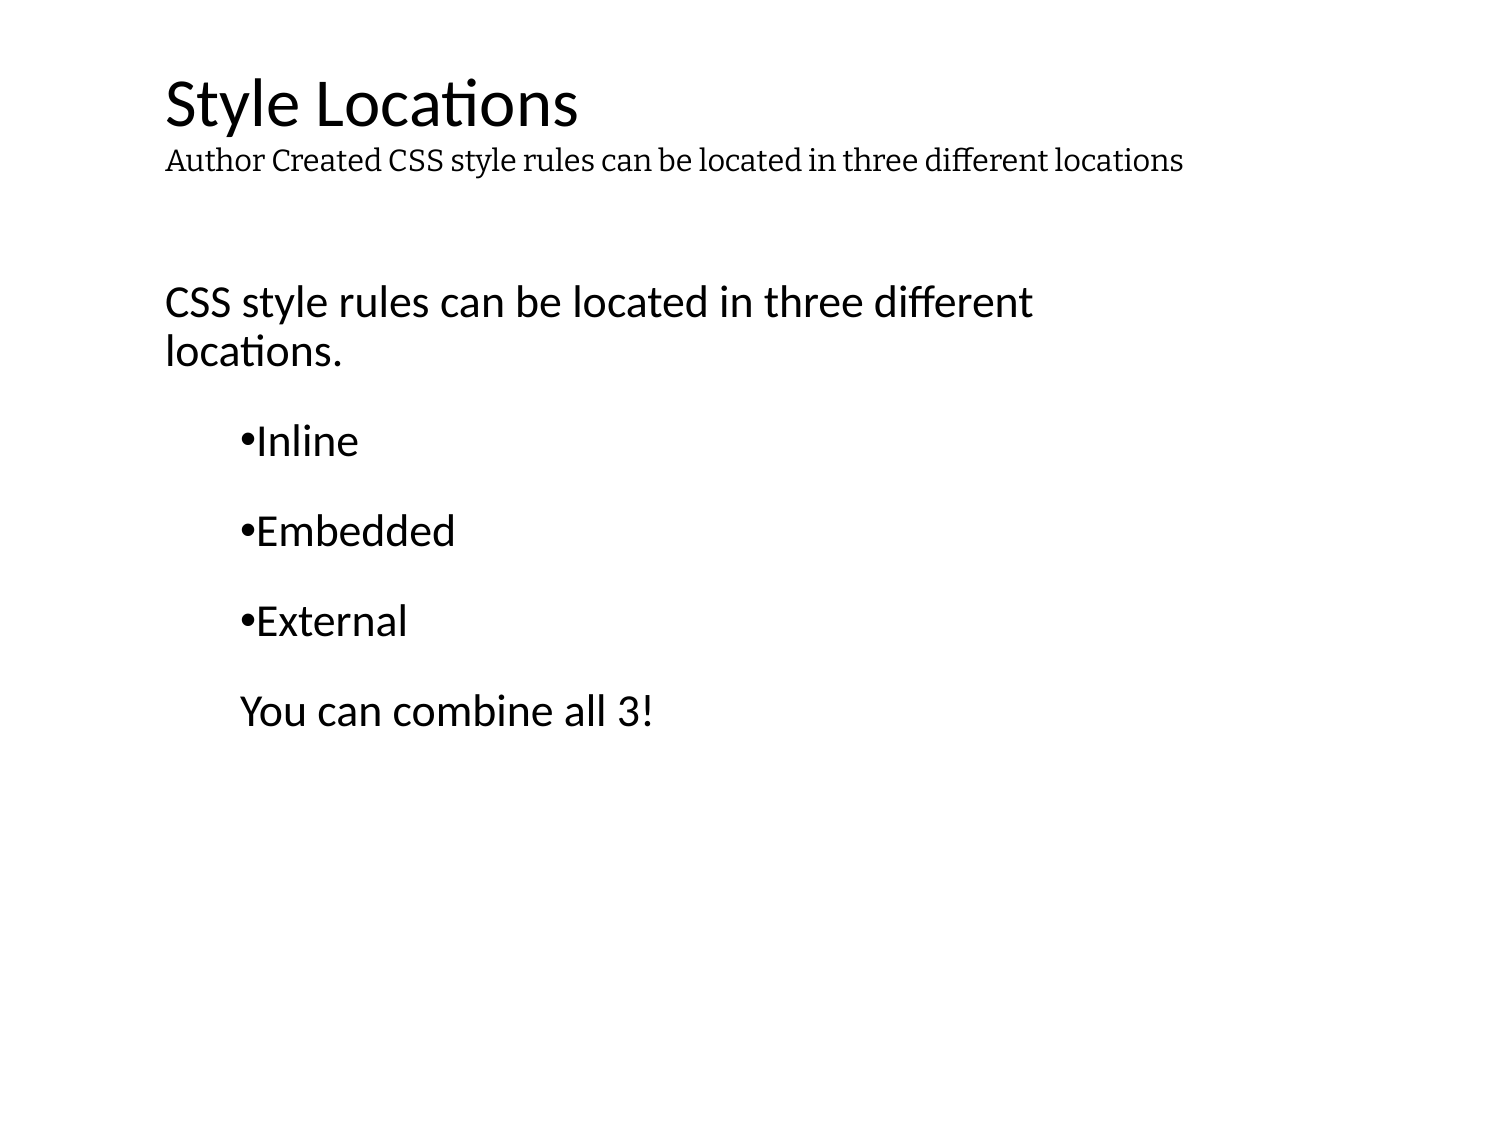

# Style Locations
Author Created CSS style rules can be located in three different locations
CSS style rules can be located in three different locations.
Inline
Embedded
External
You can combine all 3!

20